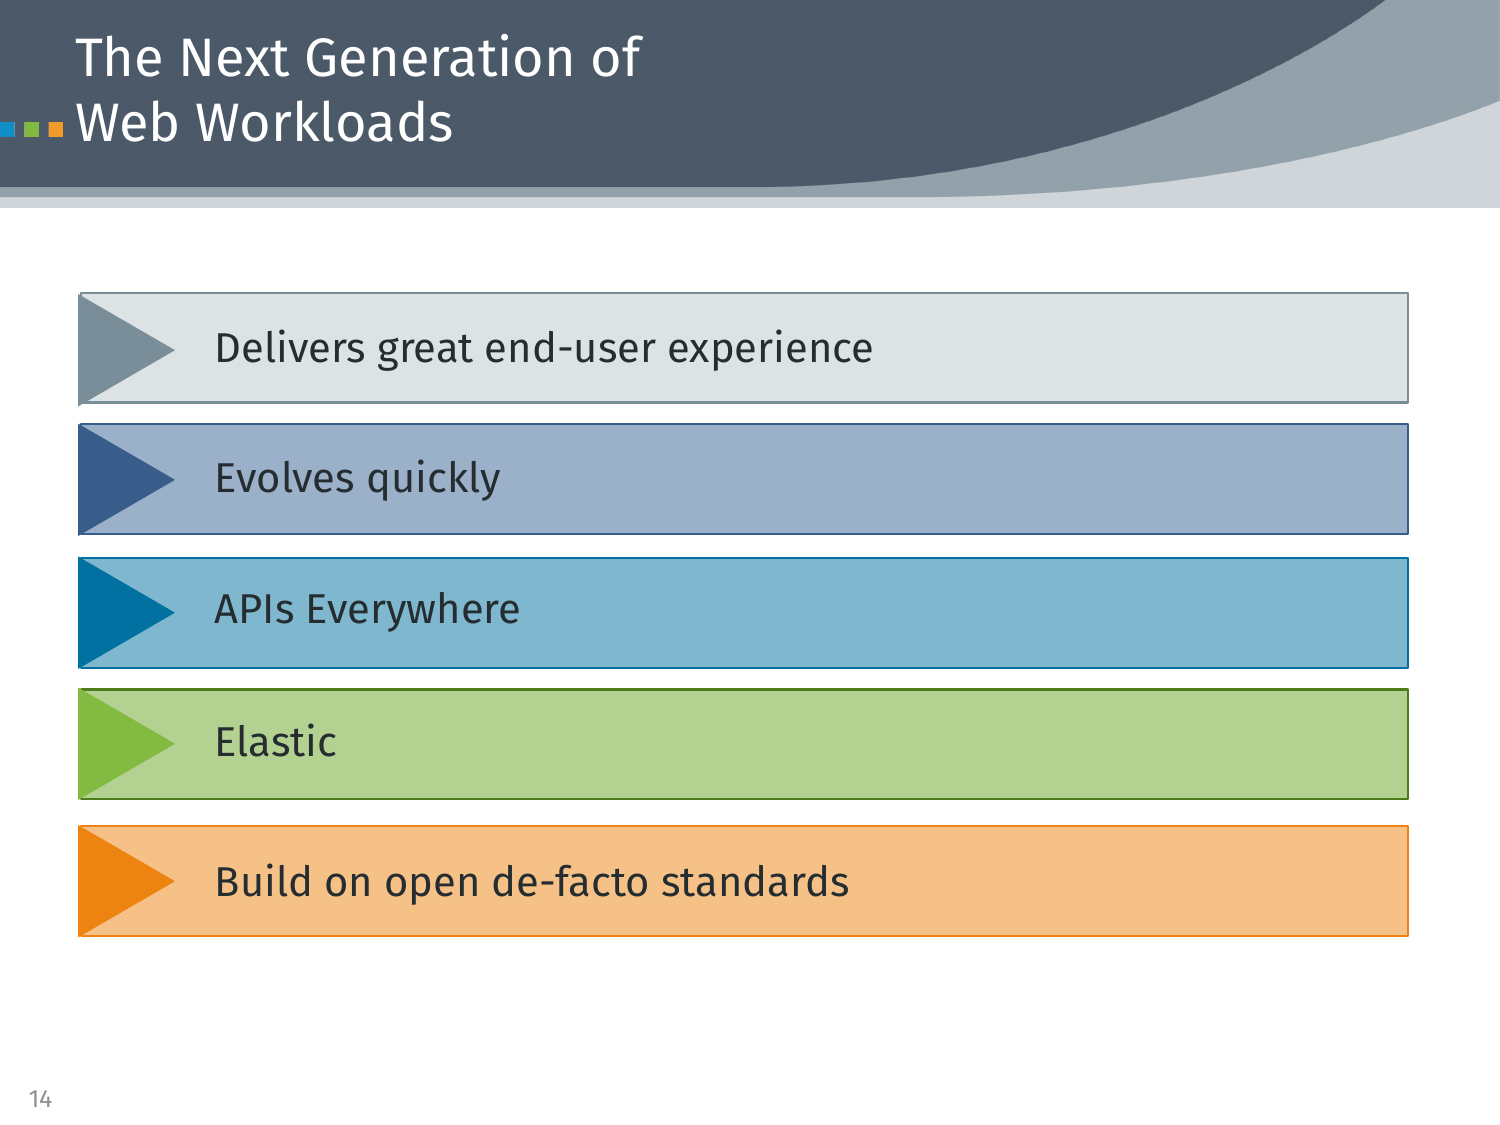

# The Next Generation of Web Workloads

Delivers great end-user experience

Evolves quickly

APIs Everywhere

Elastic

Build on open de-facto standards